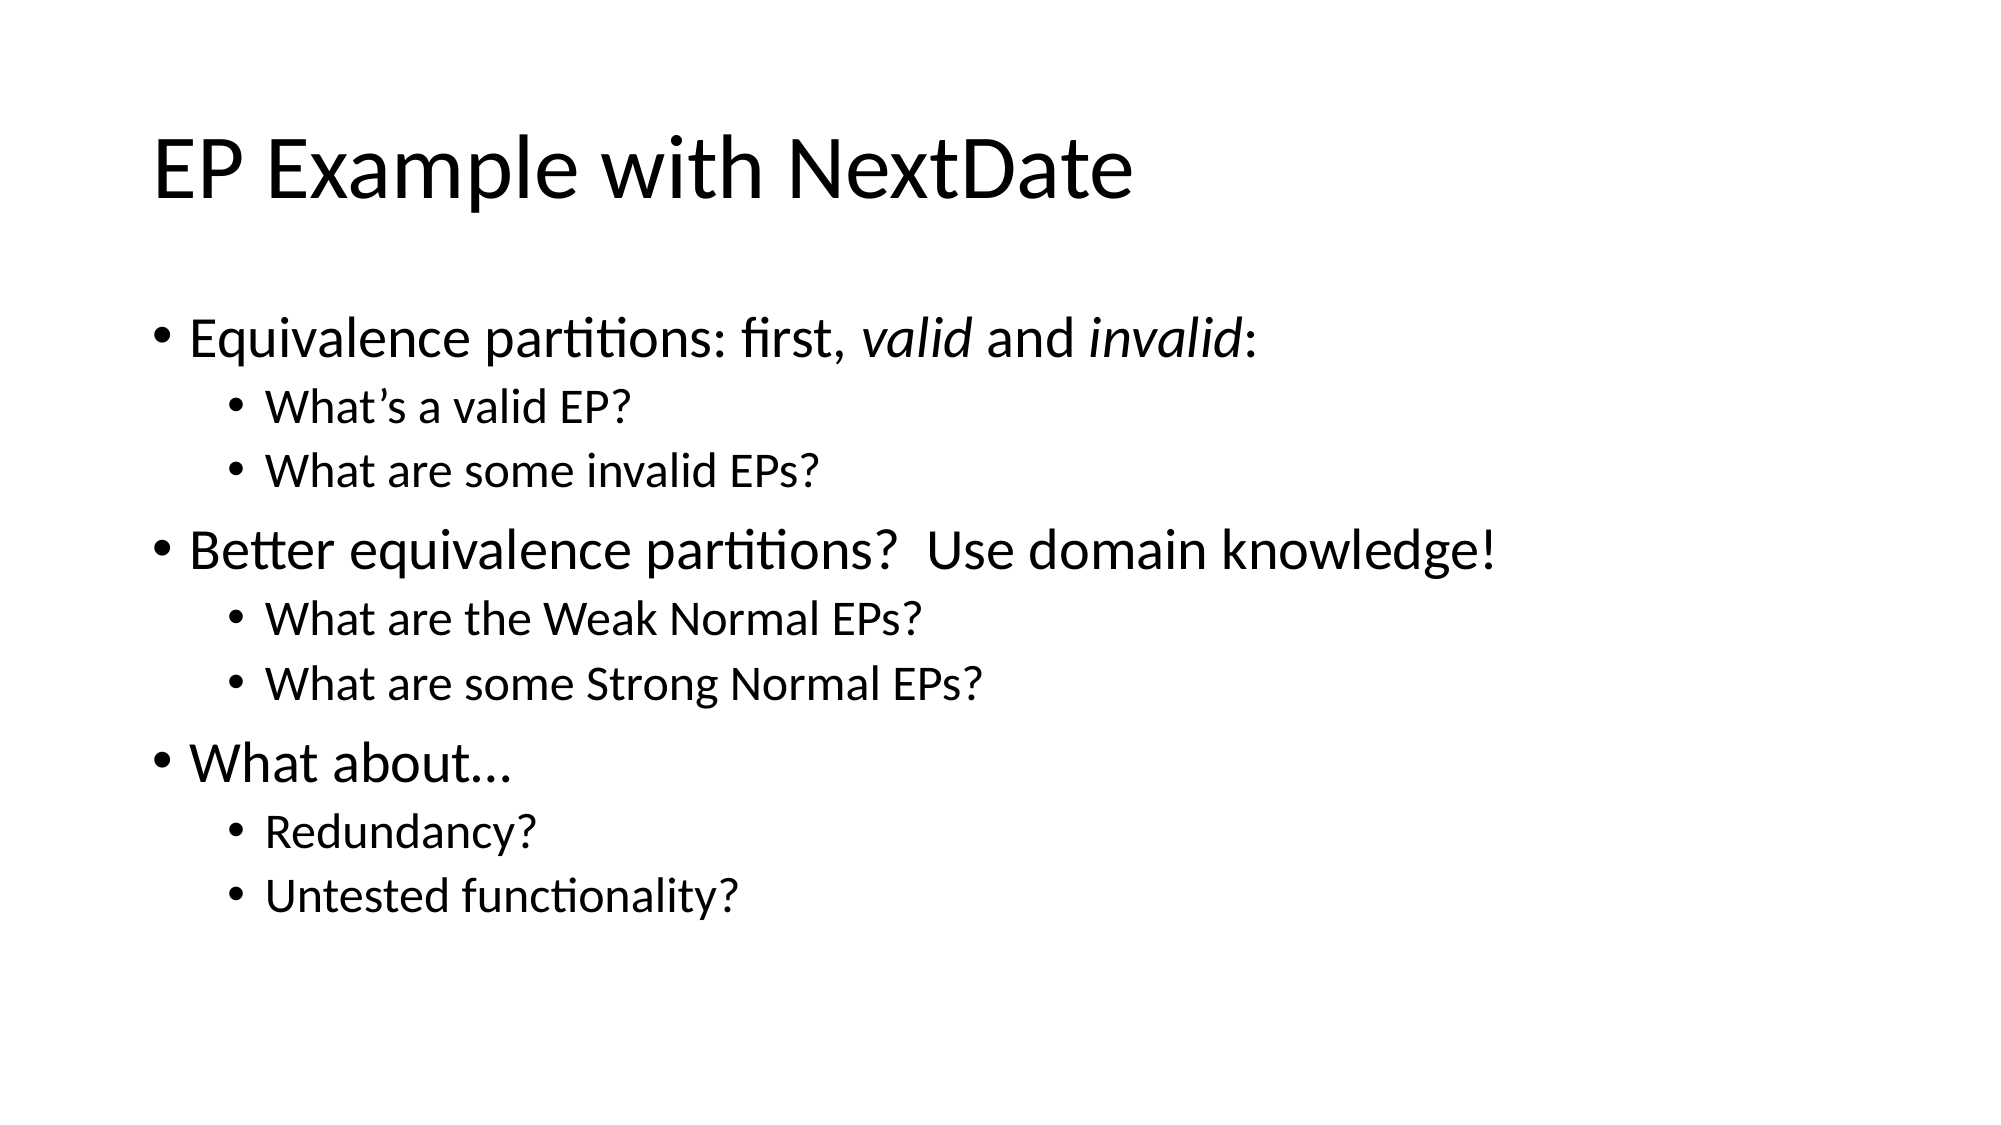

# EP Example with NextDate
Equivalence partitions: first, valid and invalid:
What’s a valid EP?
What are some invalid EPs?
Better equivalence partitions?  Use domain knowledge!
What are the Weak Normal EPs?
What are some Strong Normal EPs?
What about…
Redundancy?
Untested functionality?